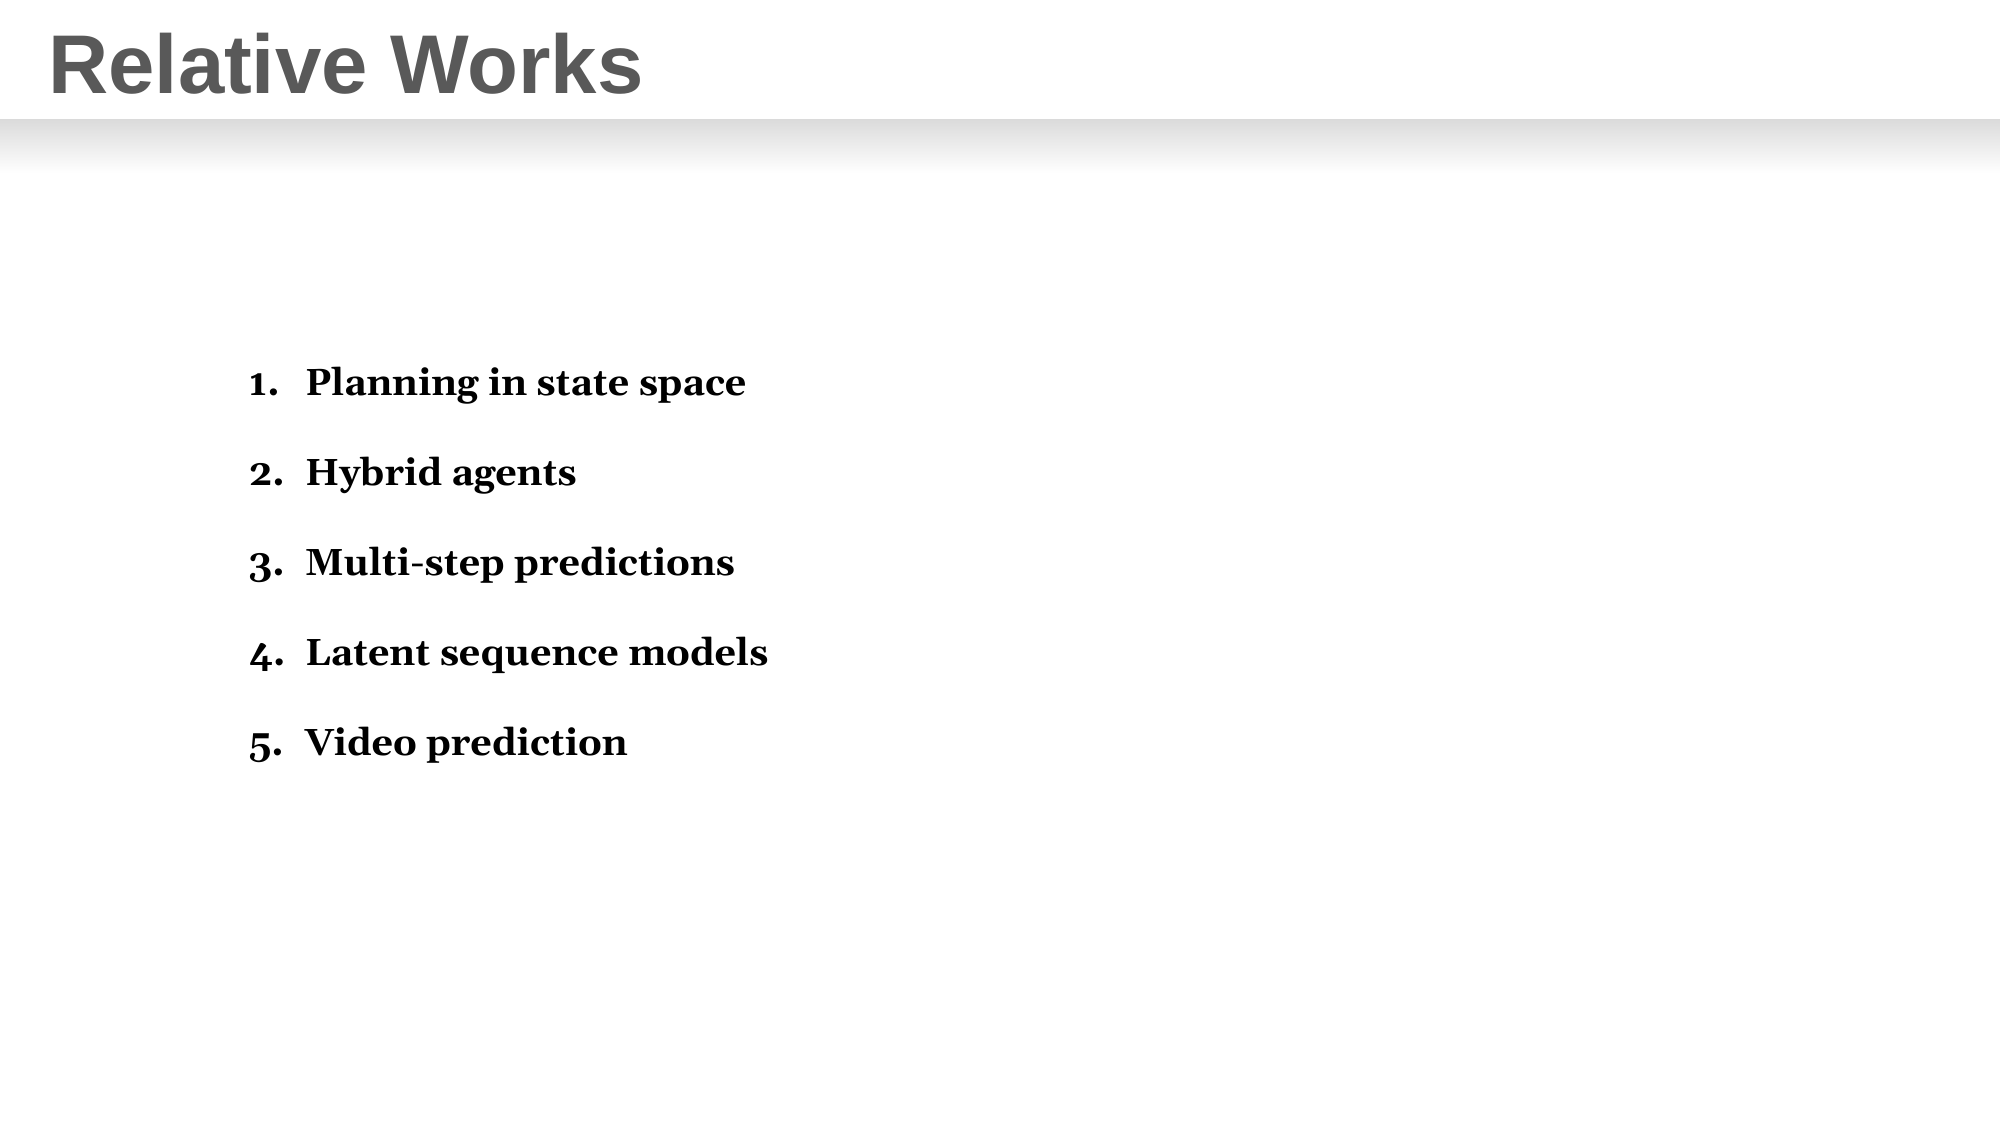

Relative Works

Planning in state space

Hybrid agents

Multi-step predictions

Latent sequence models

Video prediction